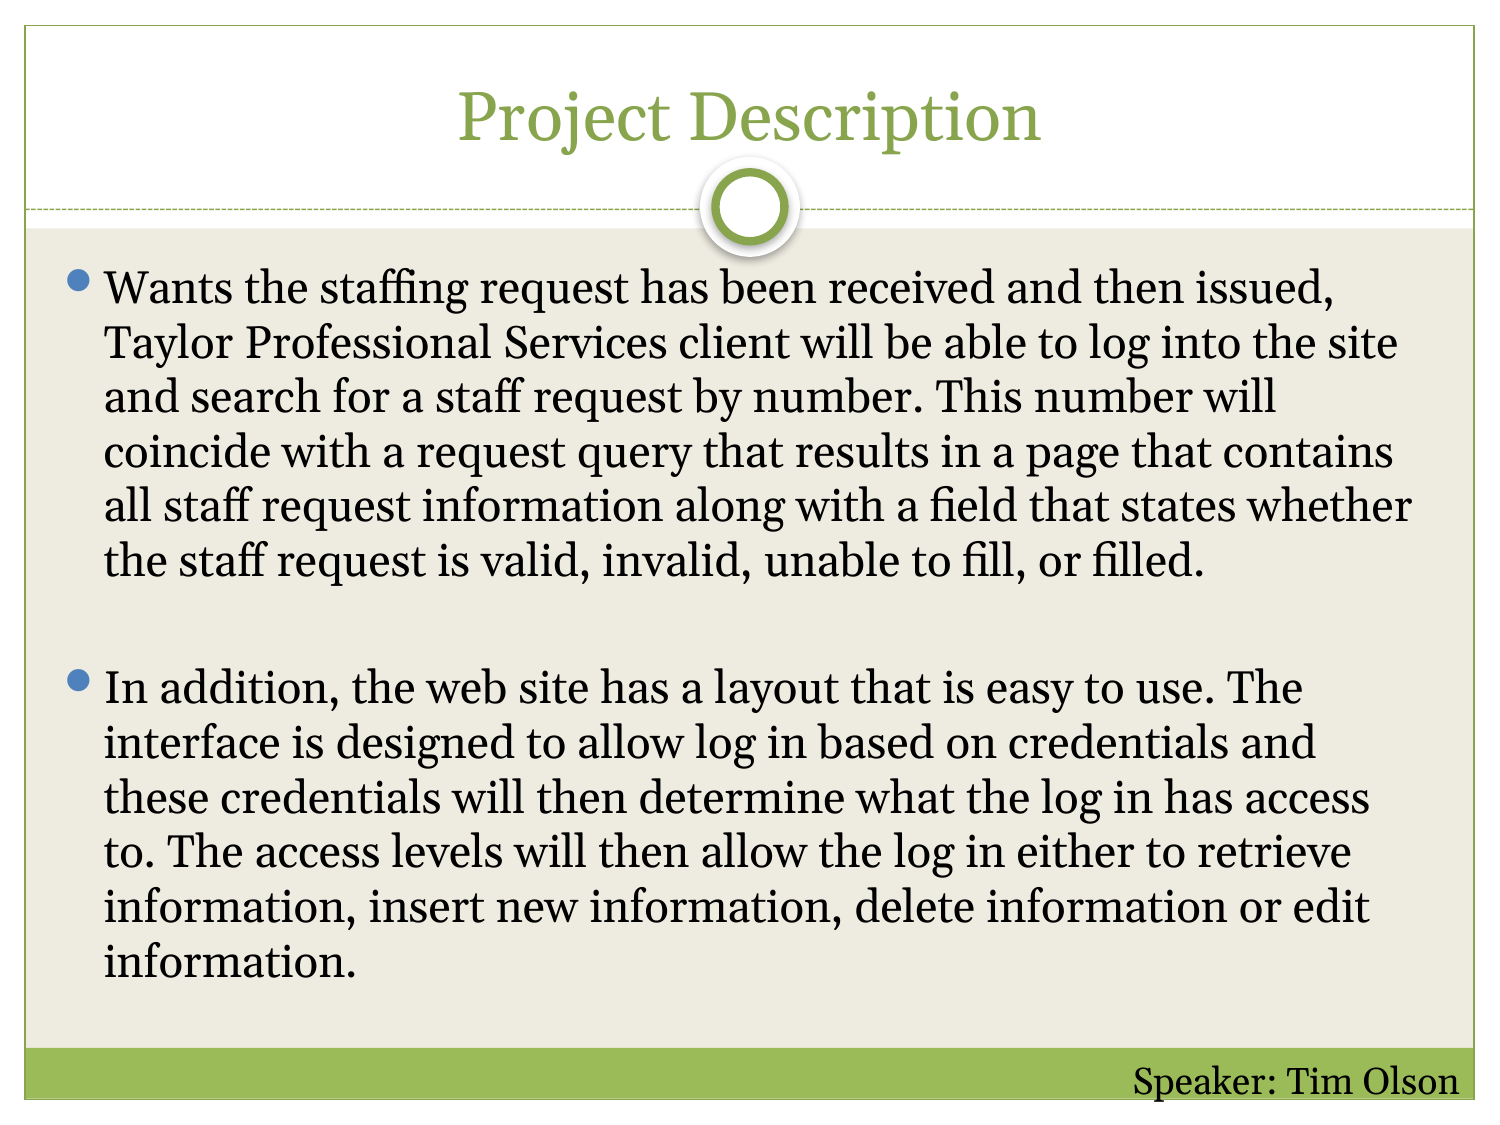

# Project Description
Wants the staffing request has been received and then issued, Taylor Professional Services client will be able to log into the site and search for a staff request by number. This number will coincide with a request query that results in a page that contains all staff request information along with a field that states whether the staff request is valid, invalid, unable to fill, or filled.

In addition, the web site has a layout that is easy to use. The interface is designed to allow log in based on credentials and these credentials will then determine what the log in has access to. The access levels will then allow the log in either to retrieve information, insert new information, delete information or edit information.

Speaker: Tim Olson